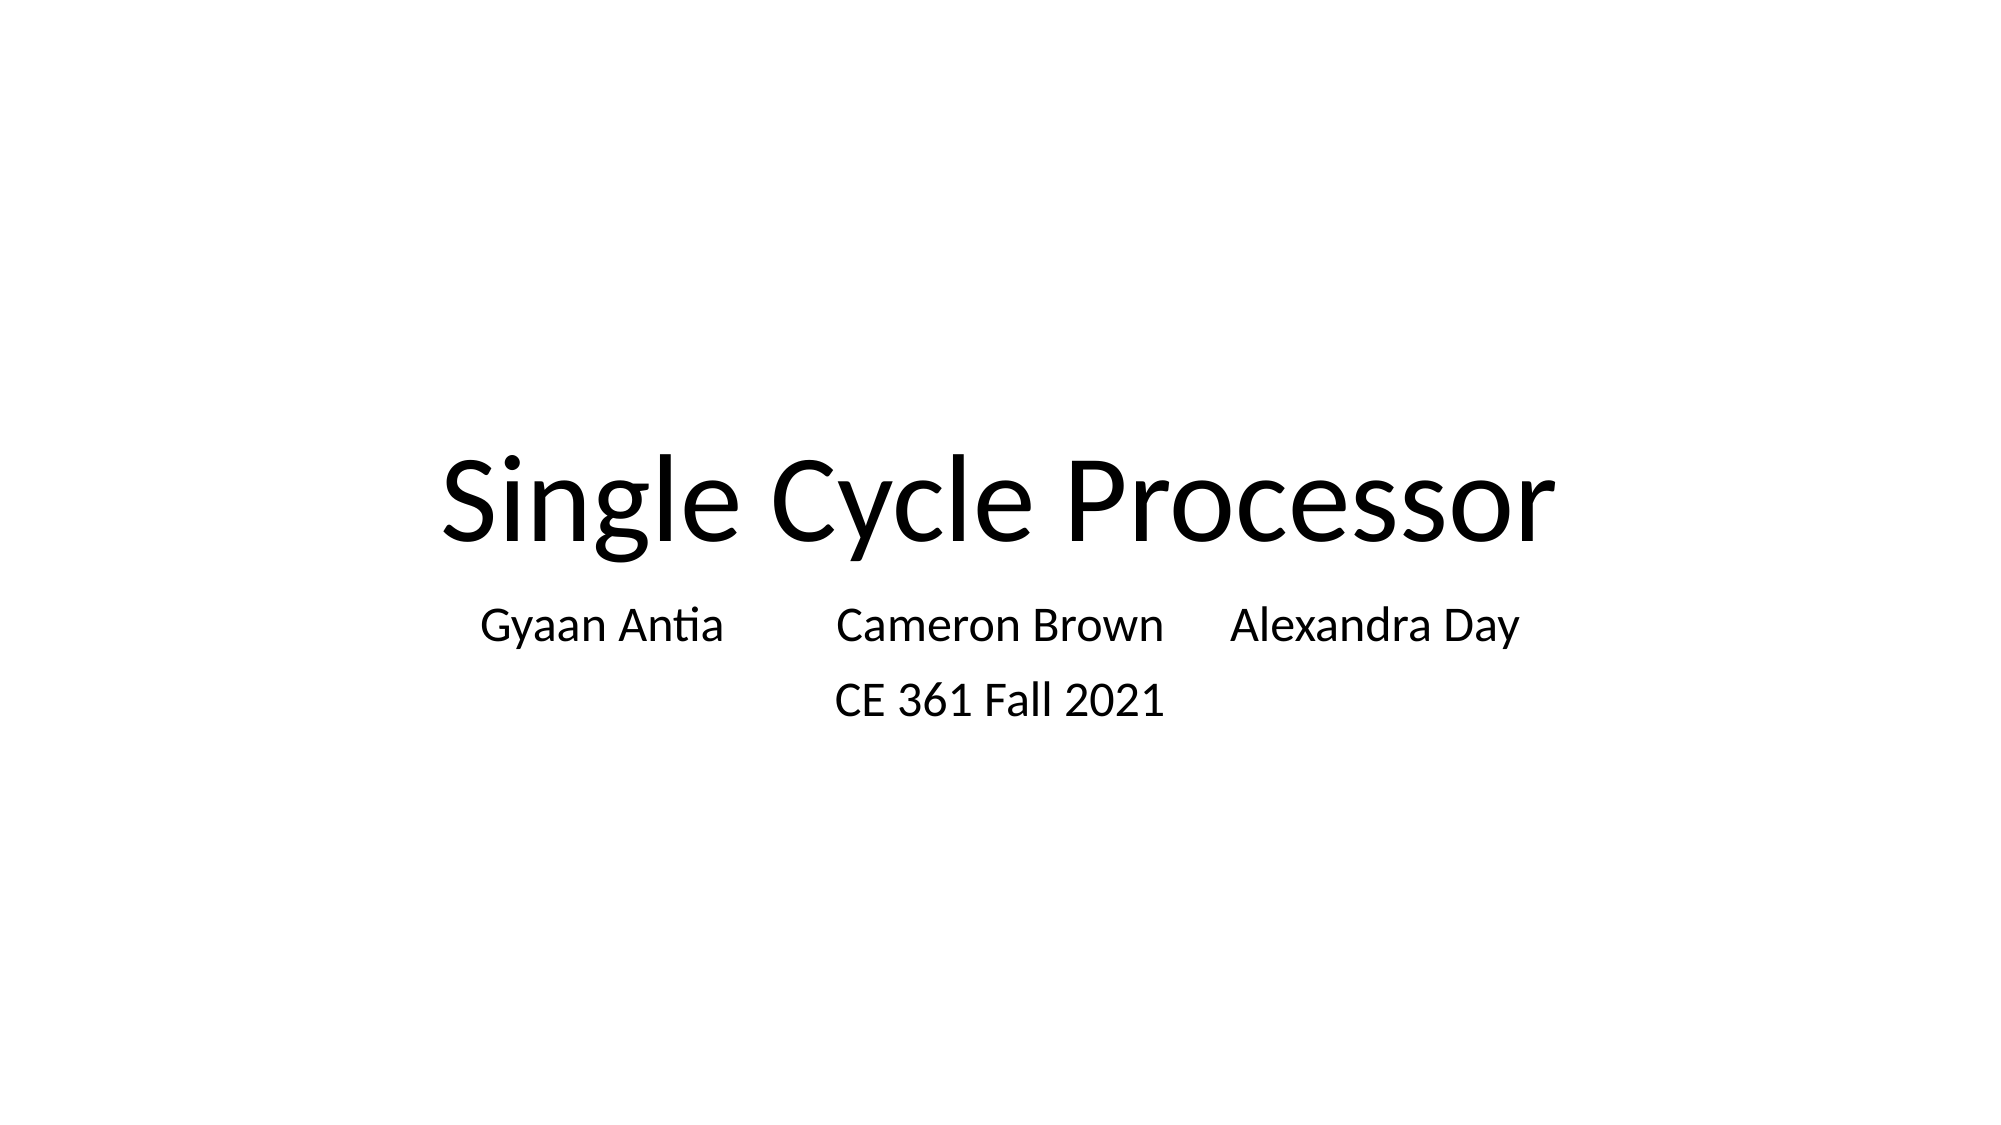

# Single Cycle Processor
Gyaan Antia	     Cameron Brown	Alexandra Day
CE 361 Fall 2021